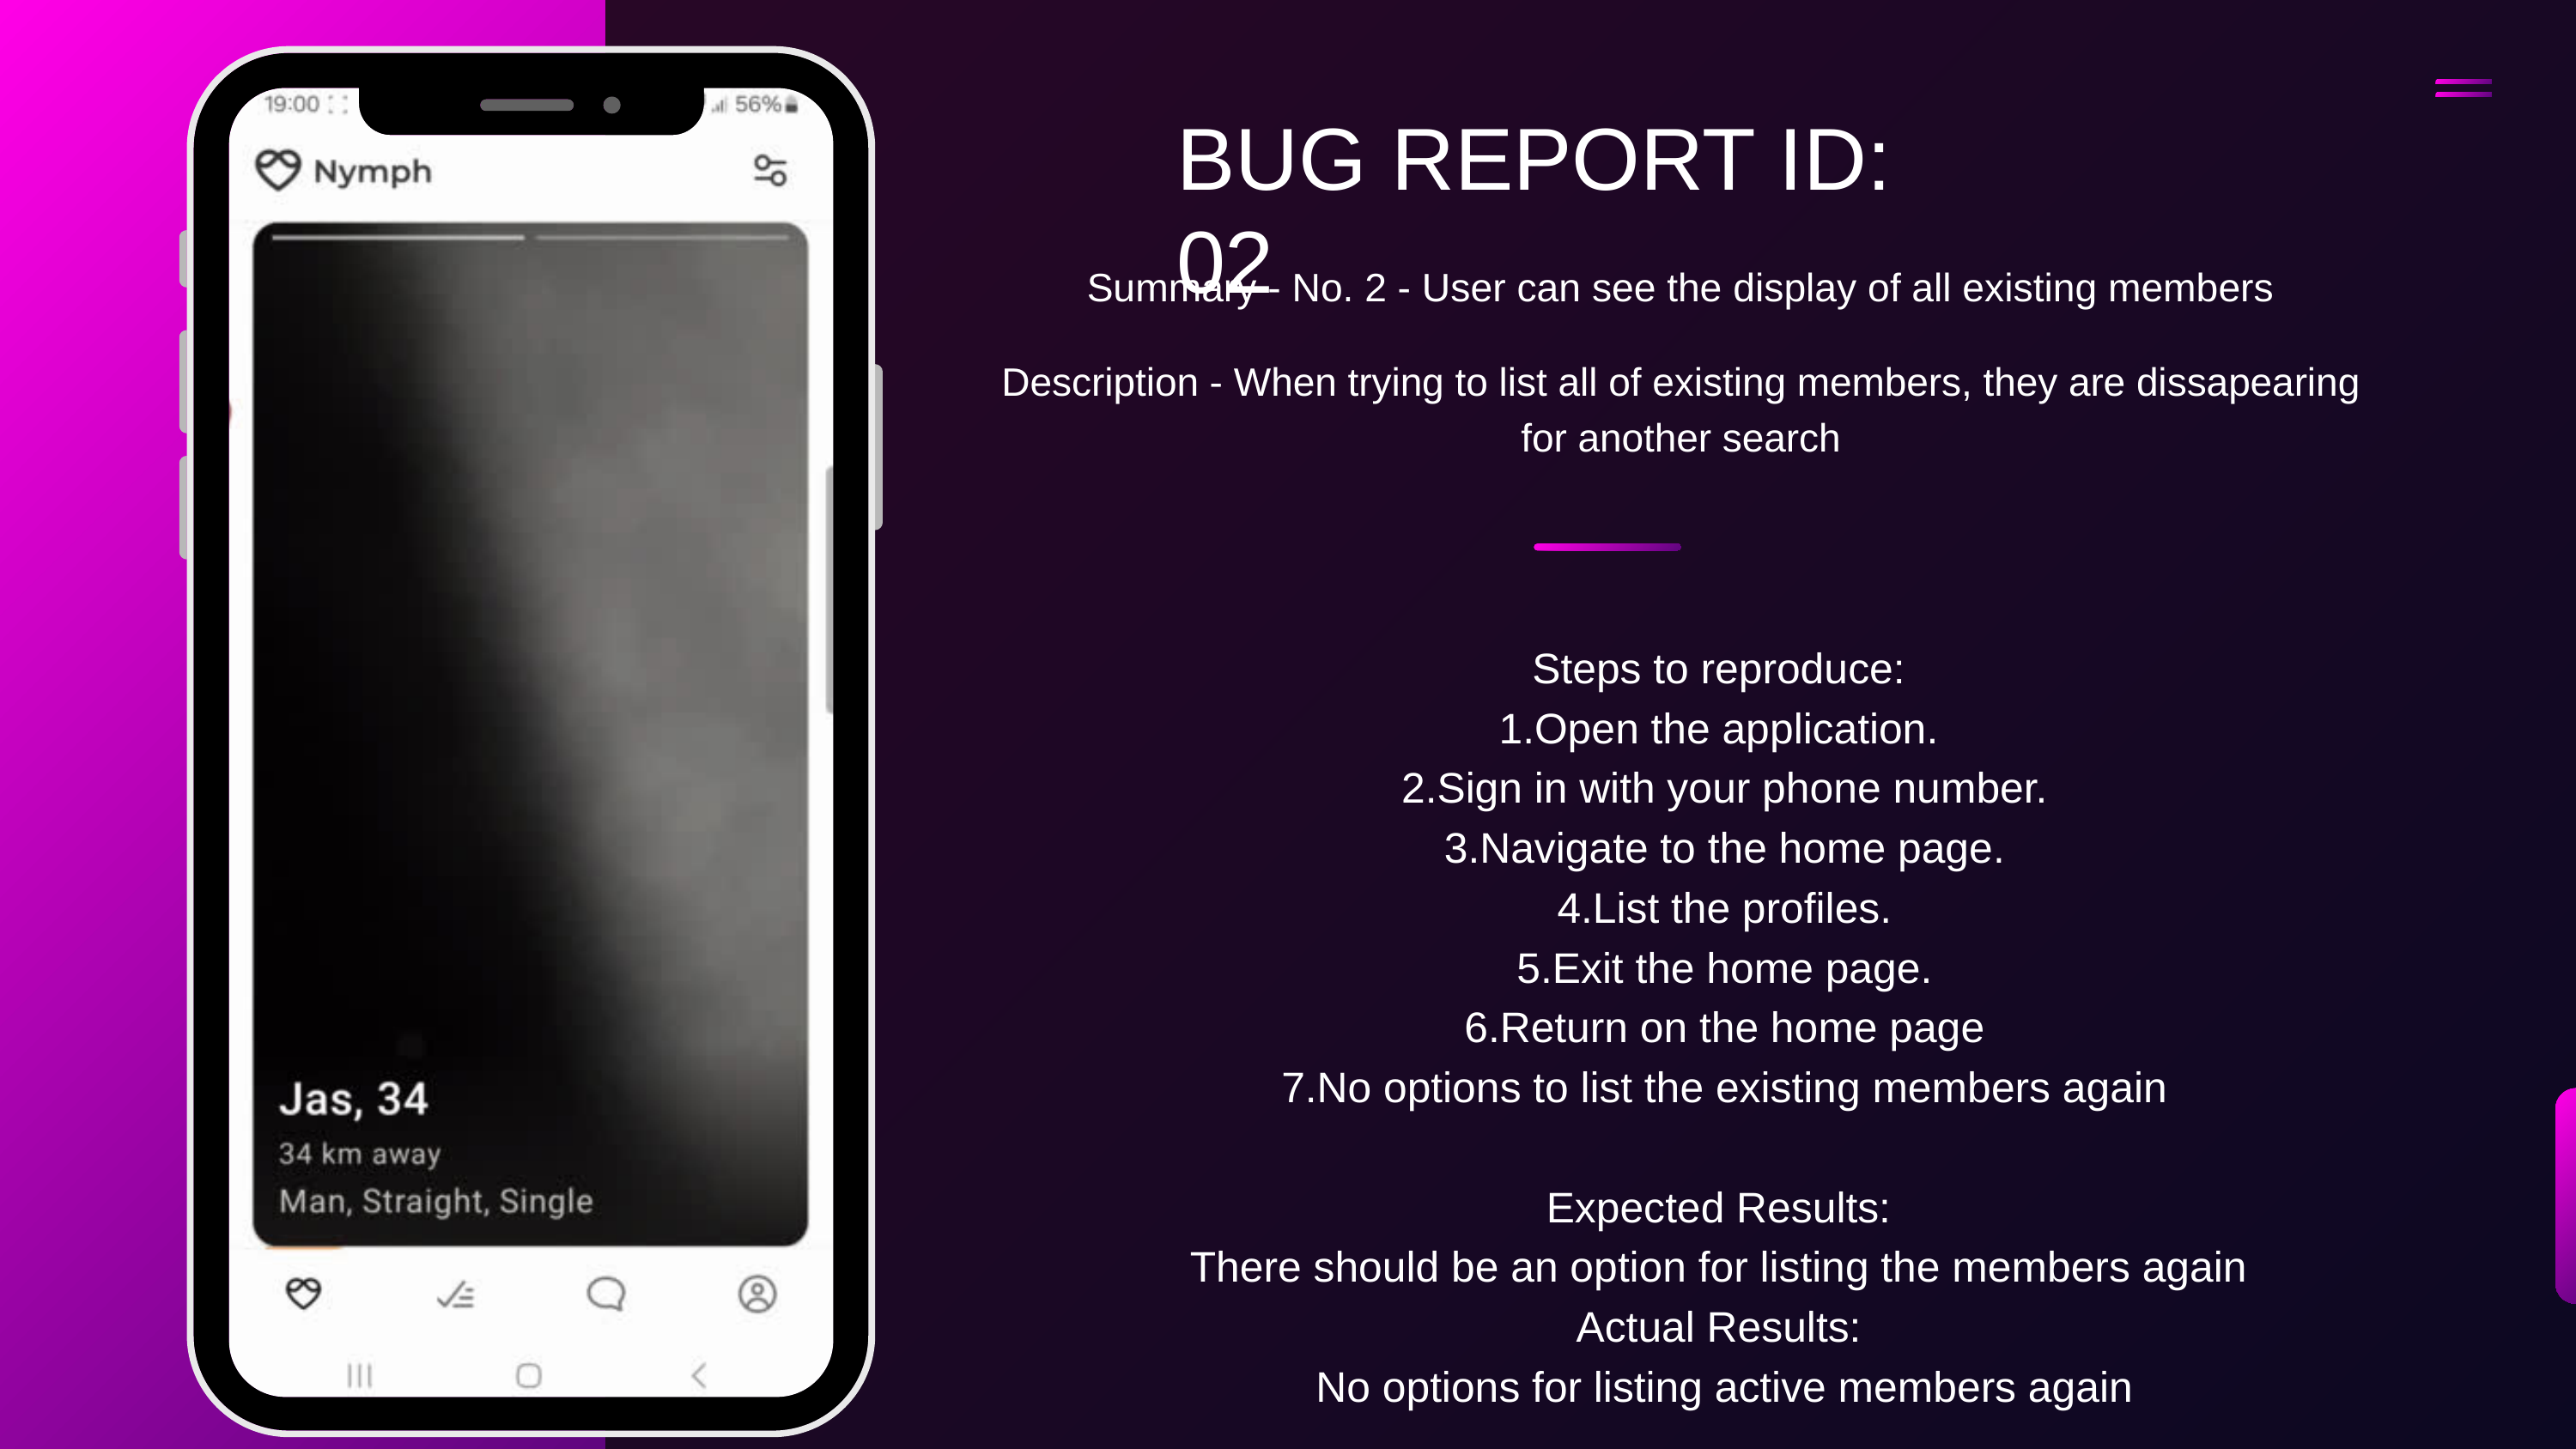

BUG REPORT ID: 02
Summary - No. 2 - User can see the display of all existing members
Description - When trying to list all of existing members, they are dissapearing for another search

Steps to reproduce:
1.Open the application.
 2.Sign in with your phone number.
 3.Navigate to the home page.
 4.List the profiles.
 5.Exit the home page.
 6.Return on the home page
 7.No options to list the existing members again

Expected Results:
There should be an option for listing the members again
Actual Results:
 No options for listing active members again